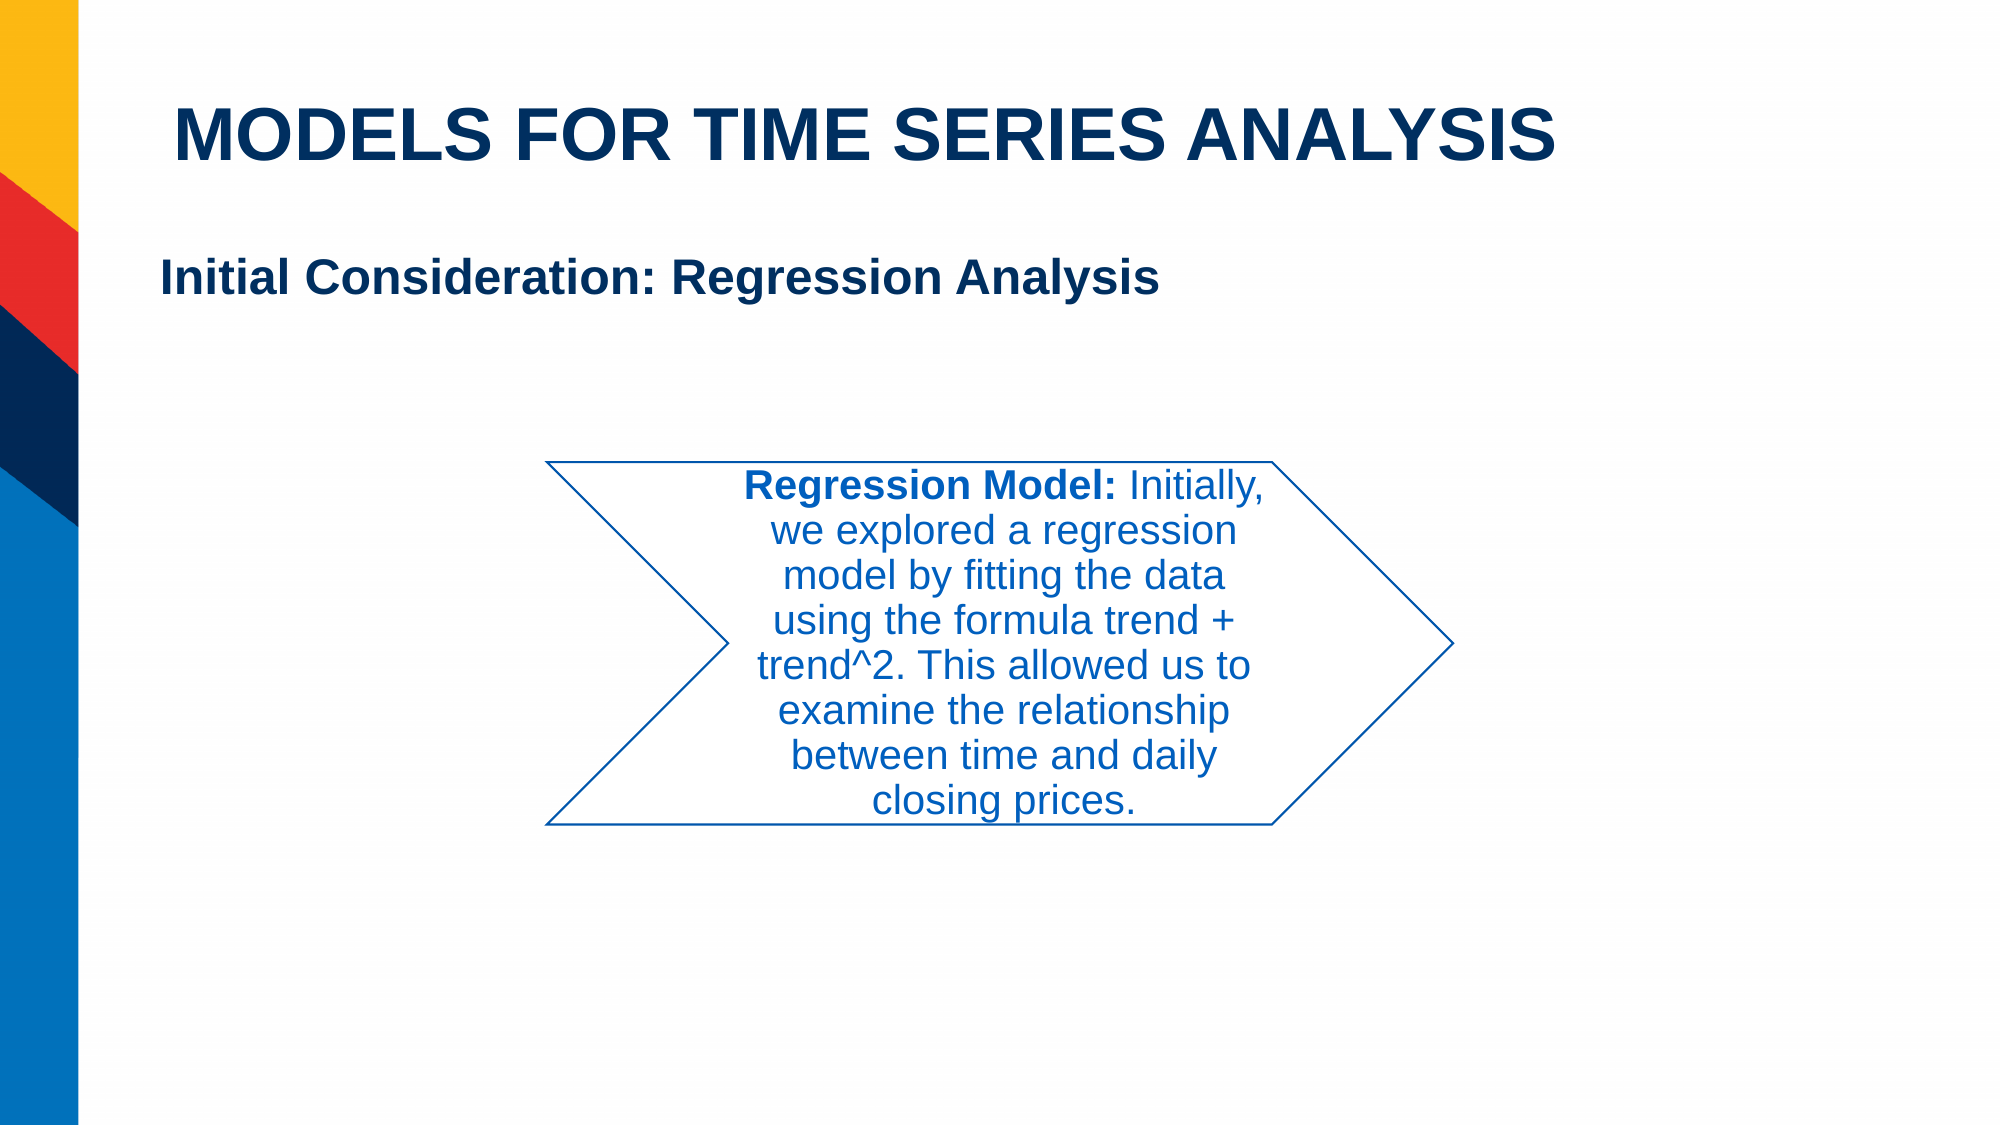

# Models for Time Series Analysis
Initial Consideration: Regression Analysis

Regression Model: Initially, we explored a regression model by fitting the data using the formula trend + trend^2. This allowed us to examine the relationship between time and daily closing prices.